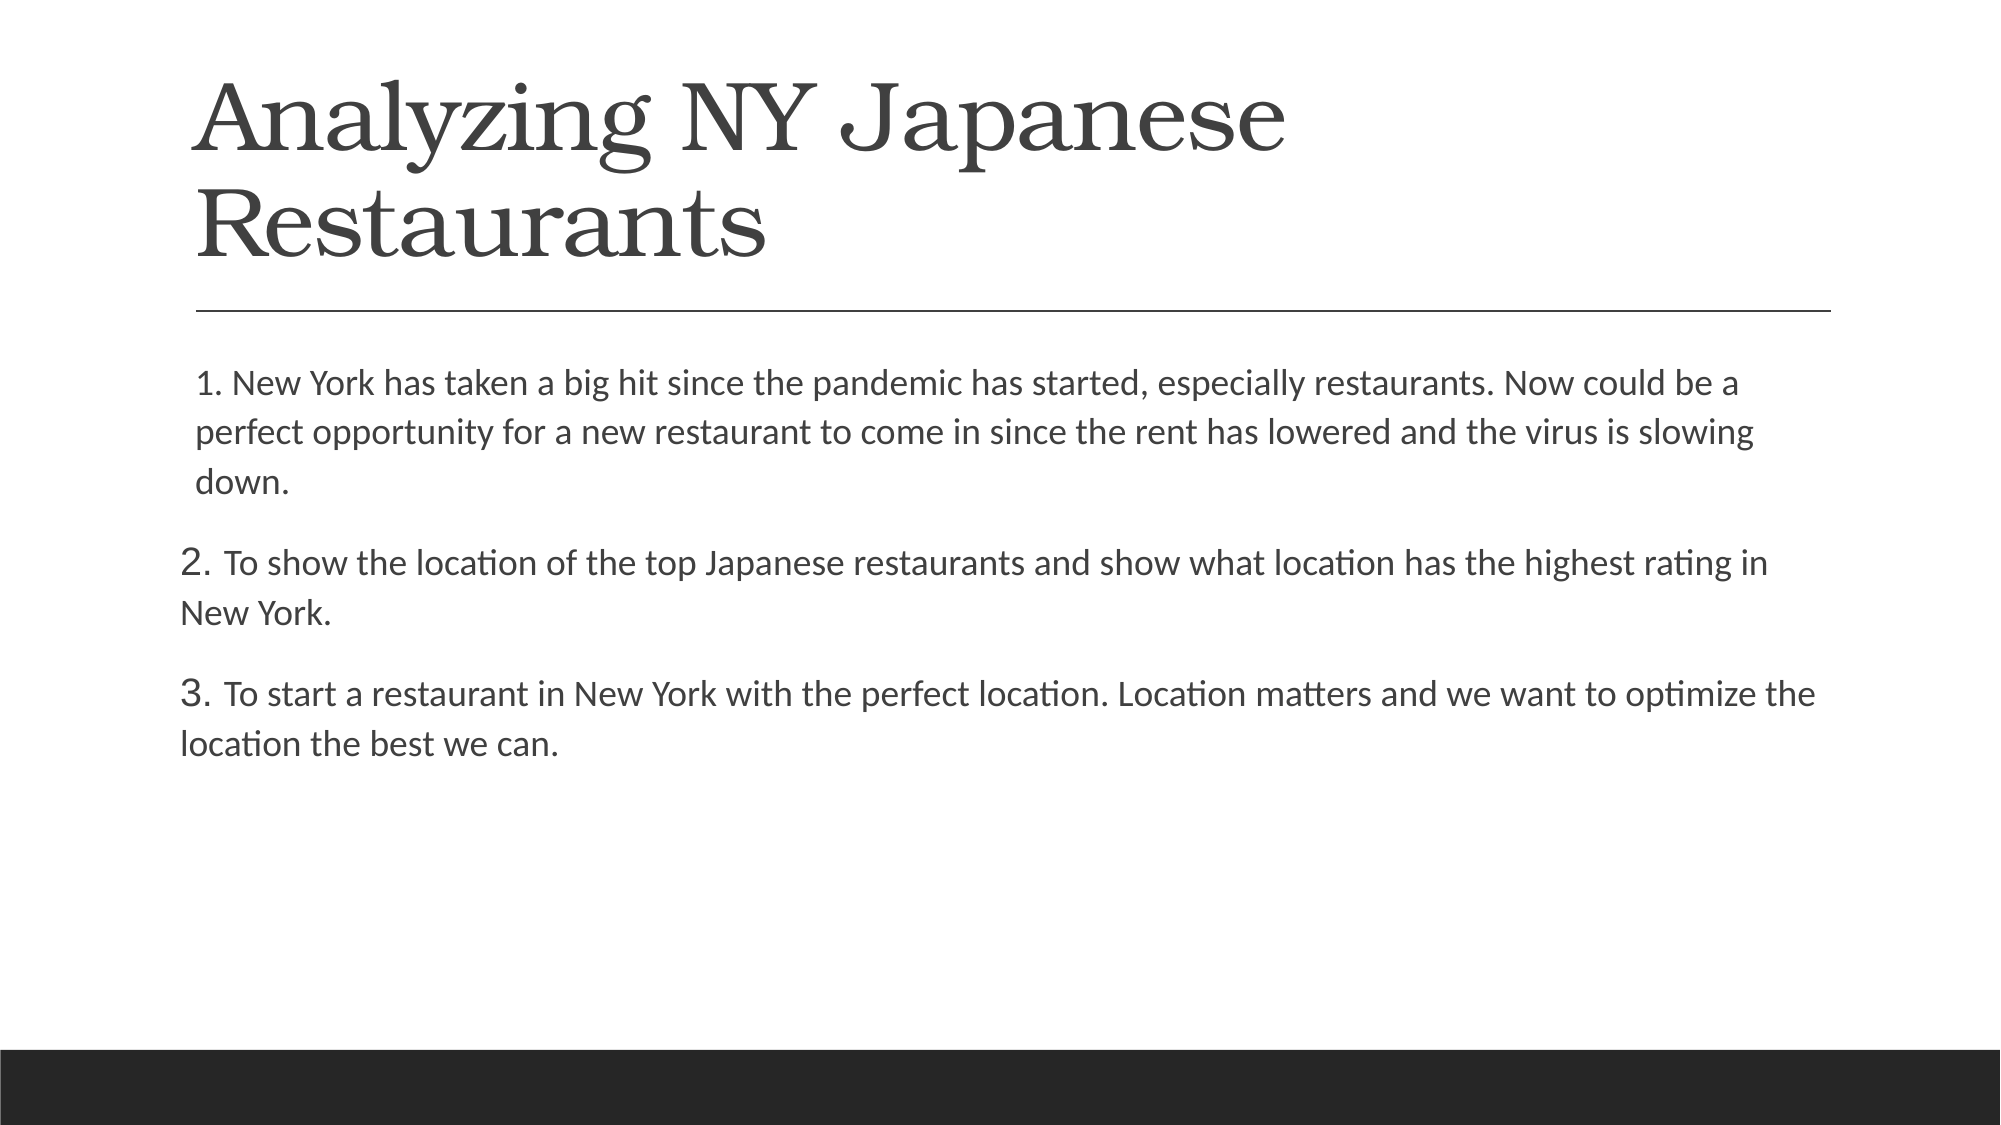

# Analyzing NY Japanese Restaurants
1. New York has taken a big hit since the pandemic has started, especially restaurants. Now could be a perfect opportunity for a new restaurant to come in since the rent has lowered and the virus is slowing down.
2. To show the location of the top Japanese restaurants and show what location has the highest rating in New York.
3. To start a restaurant in New York with the perfect location. Location matters and we want to optimize the location the best we can.